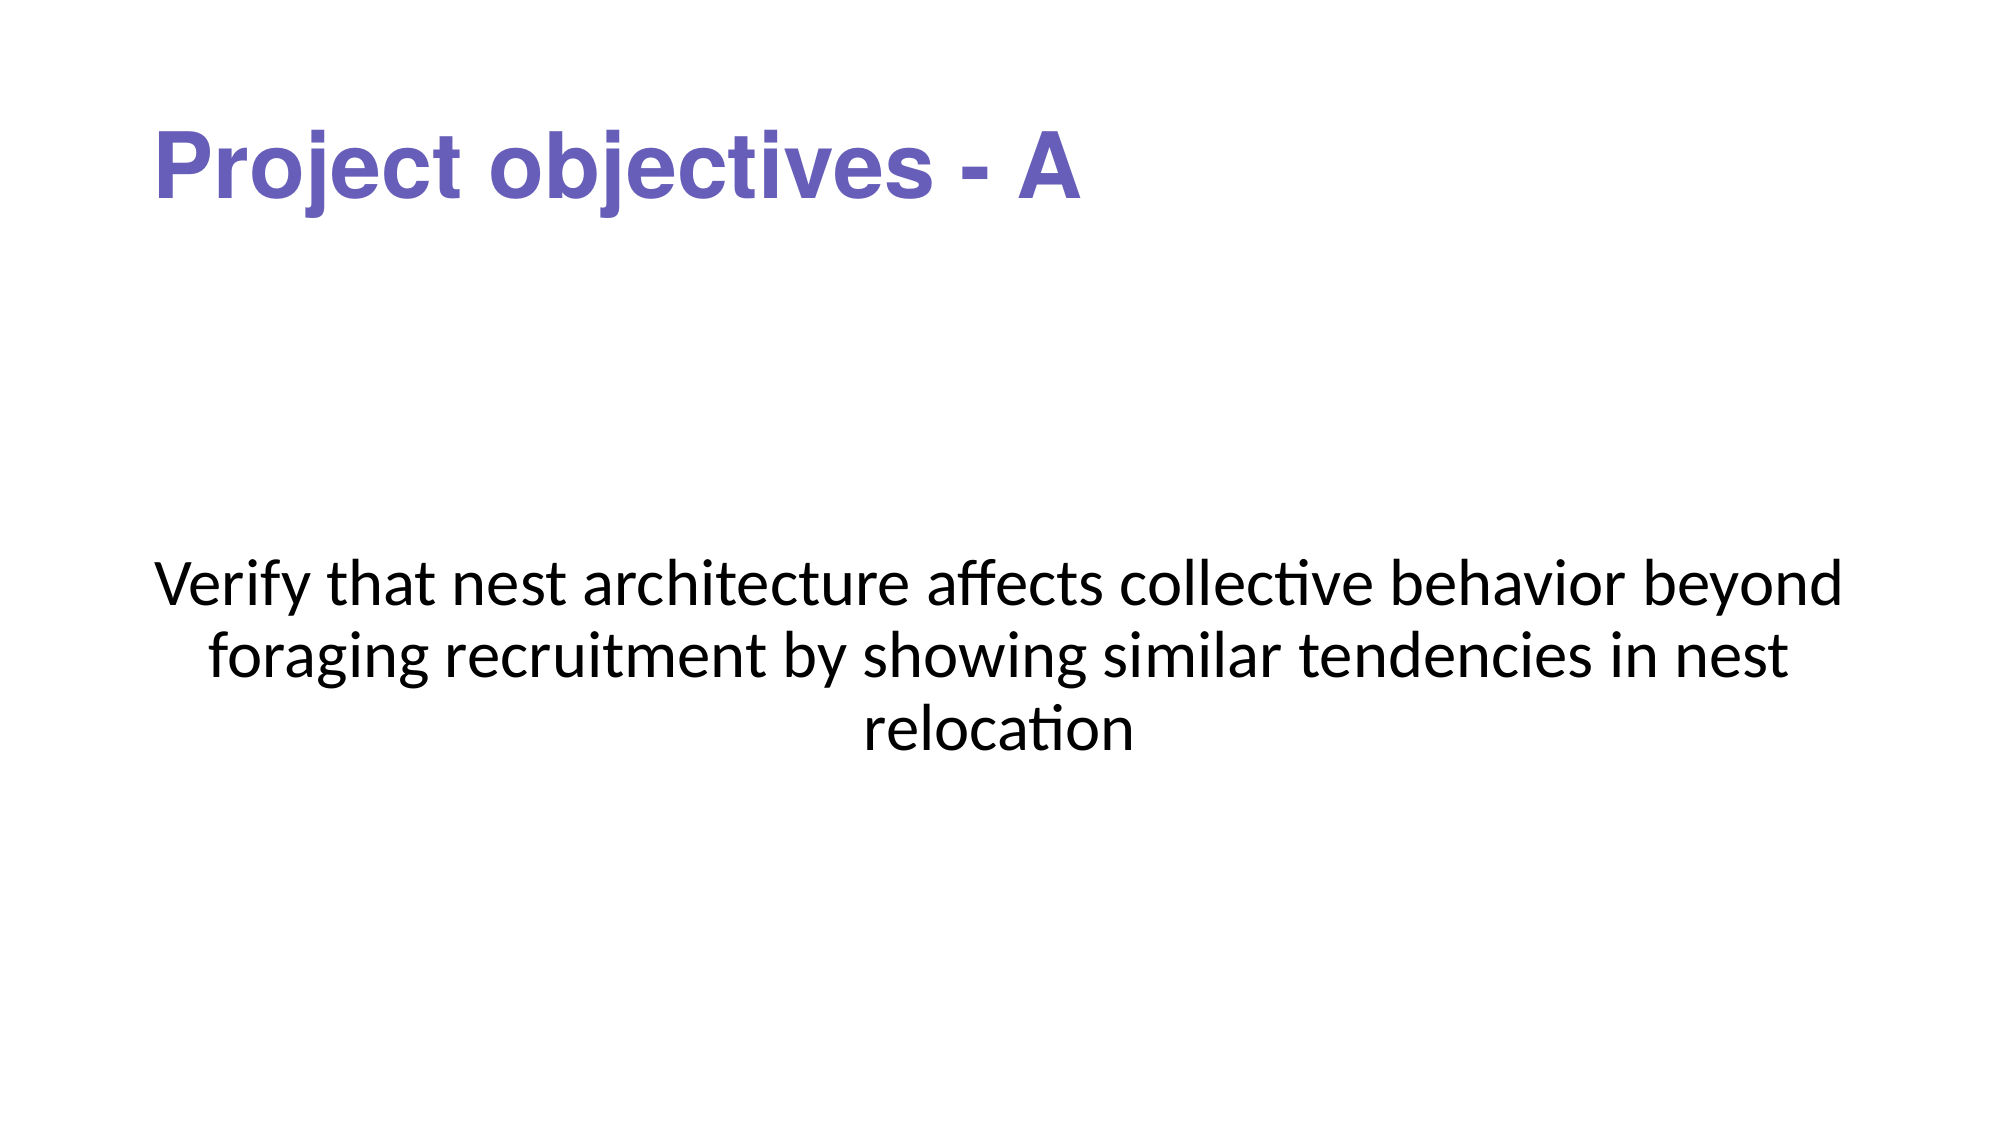

# Project objectives - A
Verify that nest architecture affects collective behavior beyond foraging recruitment by showing similar tendencies in nest relocation